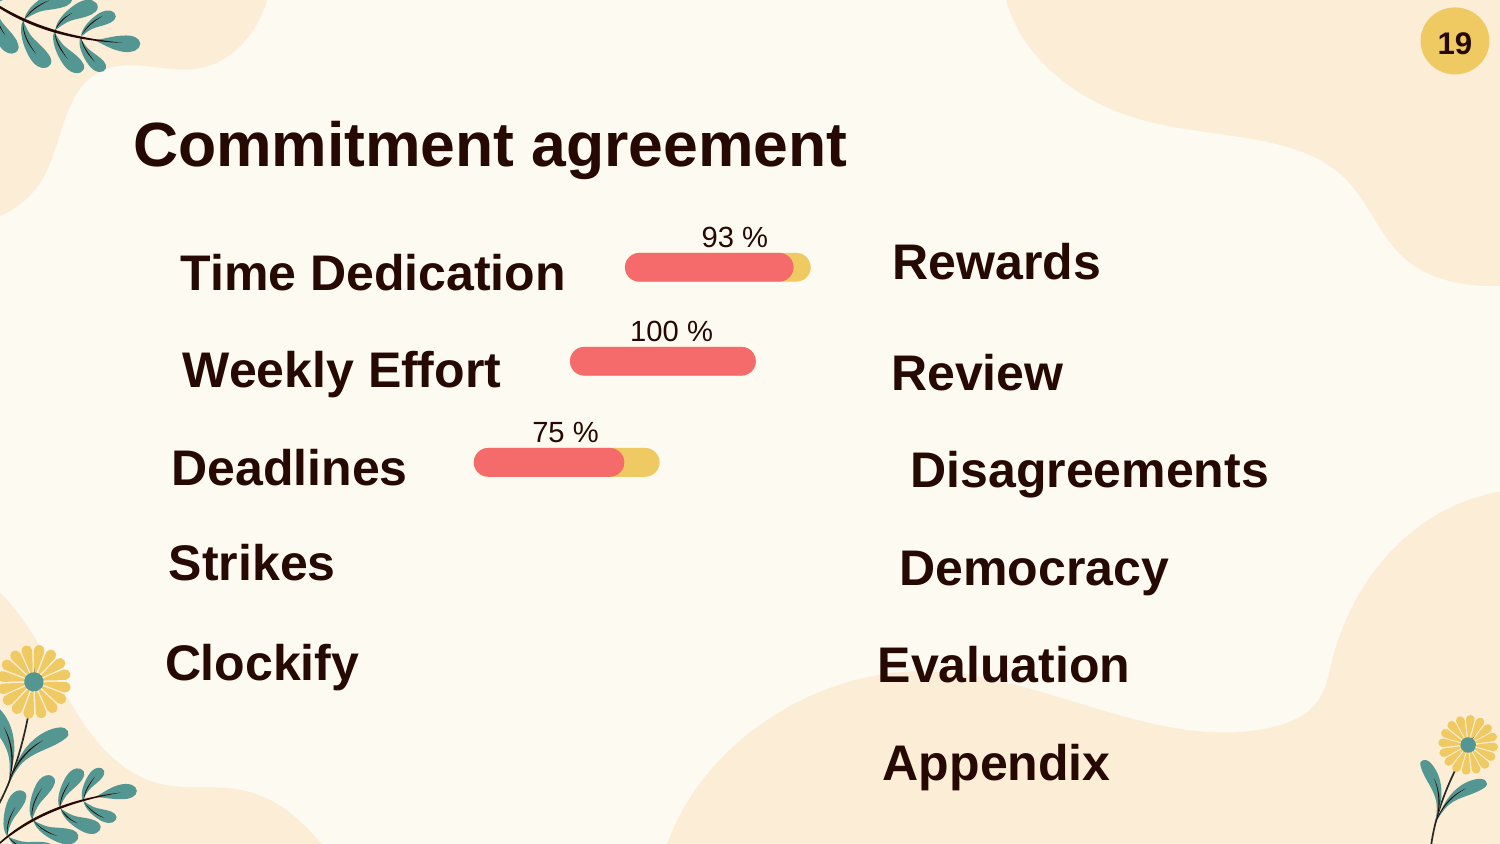

19
19
# Commitment agreement
Rewards
Time Dedication
93 %

100 %
Weekly Effort
Review

Deadlines
75 %
Disagreements

Strikes
Democracy
Clockify
Evaluation
Appendix